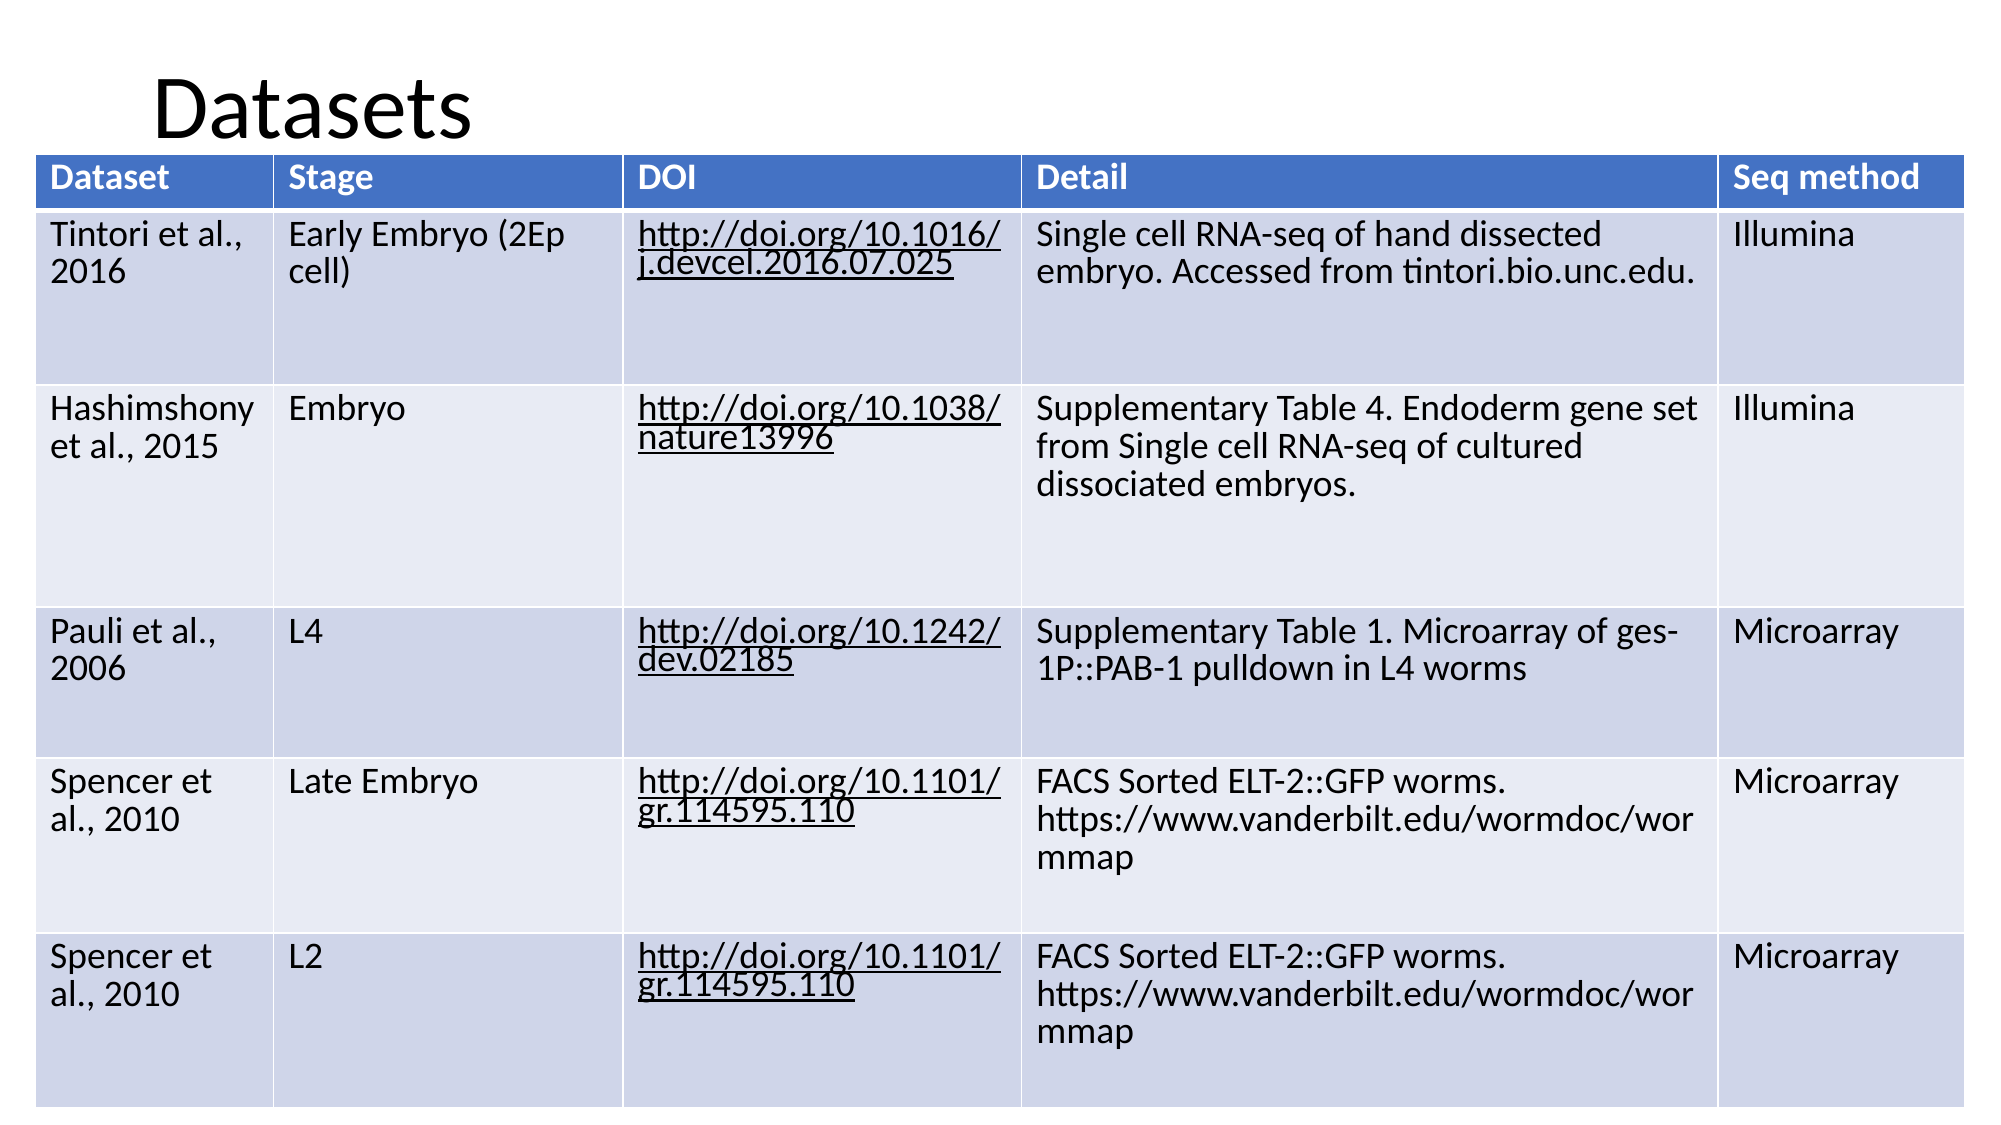

# Datasets
| Dataset | Stage | DOI | Detail | Seq method |
| --- | --- | --- | --- | --- |
| Tintori et al., 2016 | Early Embryo (2Ep cell) | http://doi.org/10.1016/j.devcel.2016.07.025 | Single cell RNA-seq of hand dissected embryo. Accessed from tintori.bio.unc.edu. | Illumina |
| Hashimshony et al., 2015 | Embryo | http://doi.org/10.1038/nature13996 | Supplementary Table 4. Endoderm gene set from Single cell RNA-seq of cultured dissociated embryos. | Illumina |
| Pauli et al., 2006 | L4 | http://doi.org/10.1242/dev.02185 | Supplementary Table 1. Microarray of ges-1P::PAB-1 pulldown in L4 worms | Microarray |
| Spencer et al., 2010 | Late Embryo | http://doi.org/10.1101/gr.114595.110 | FACS Sorted ELT-2::GFP worms. https://www.vanderbilt.edu/wormdoc/wormmap | Microarray |
| Spencer et al., 2010 | L2 | http://doi.org/10.1101/gr.114595.110 | FACS Sorted ELT-2::GFP worms. https://www.vanderbilt.edu/wormdoc/wormmap | Microarray |